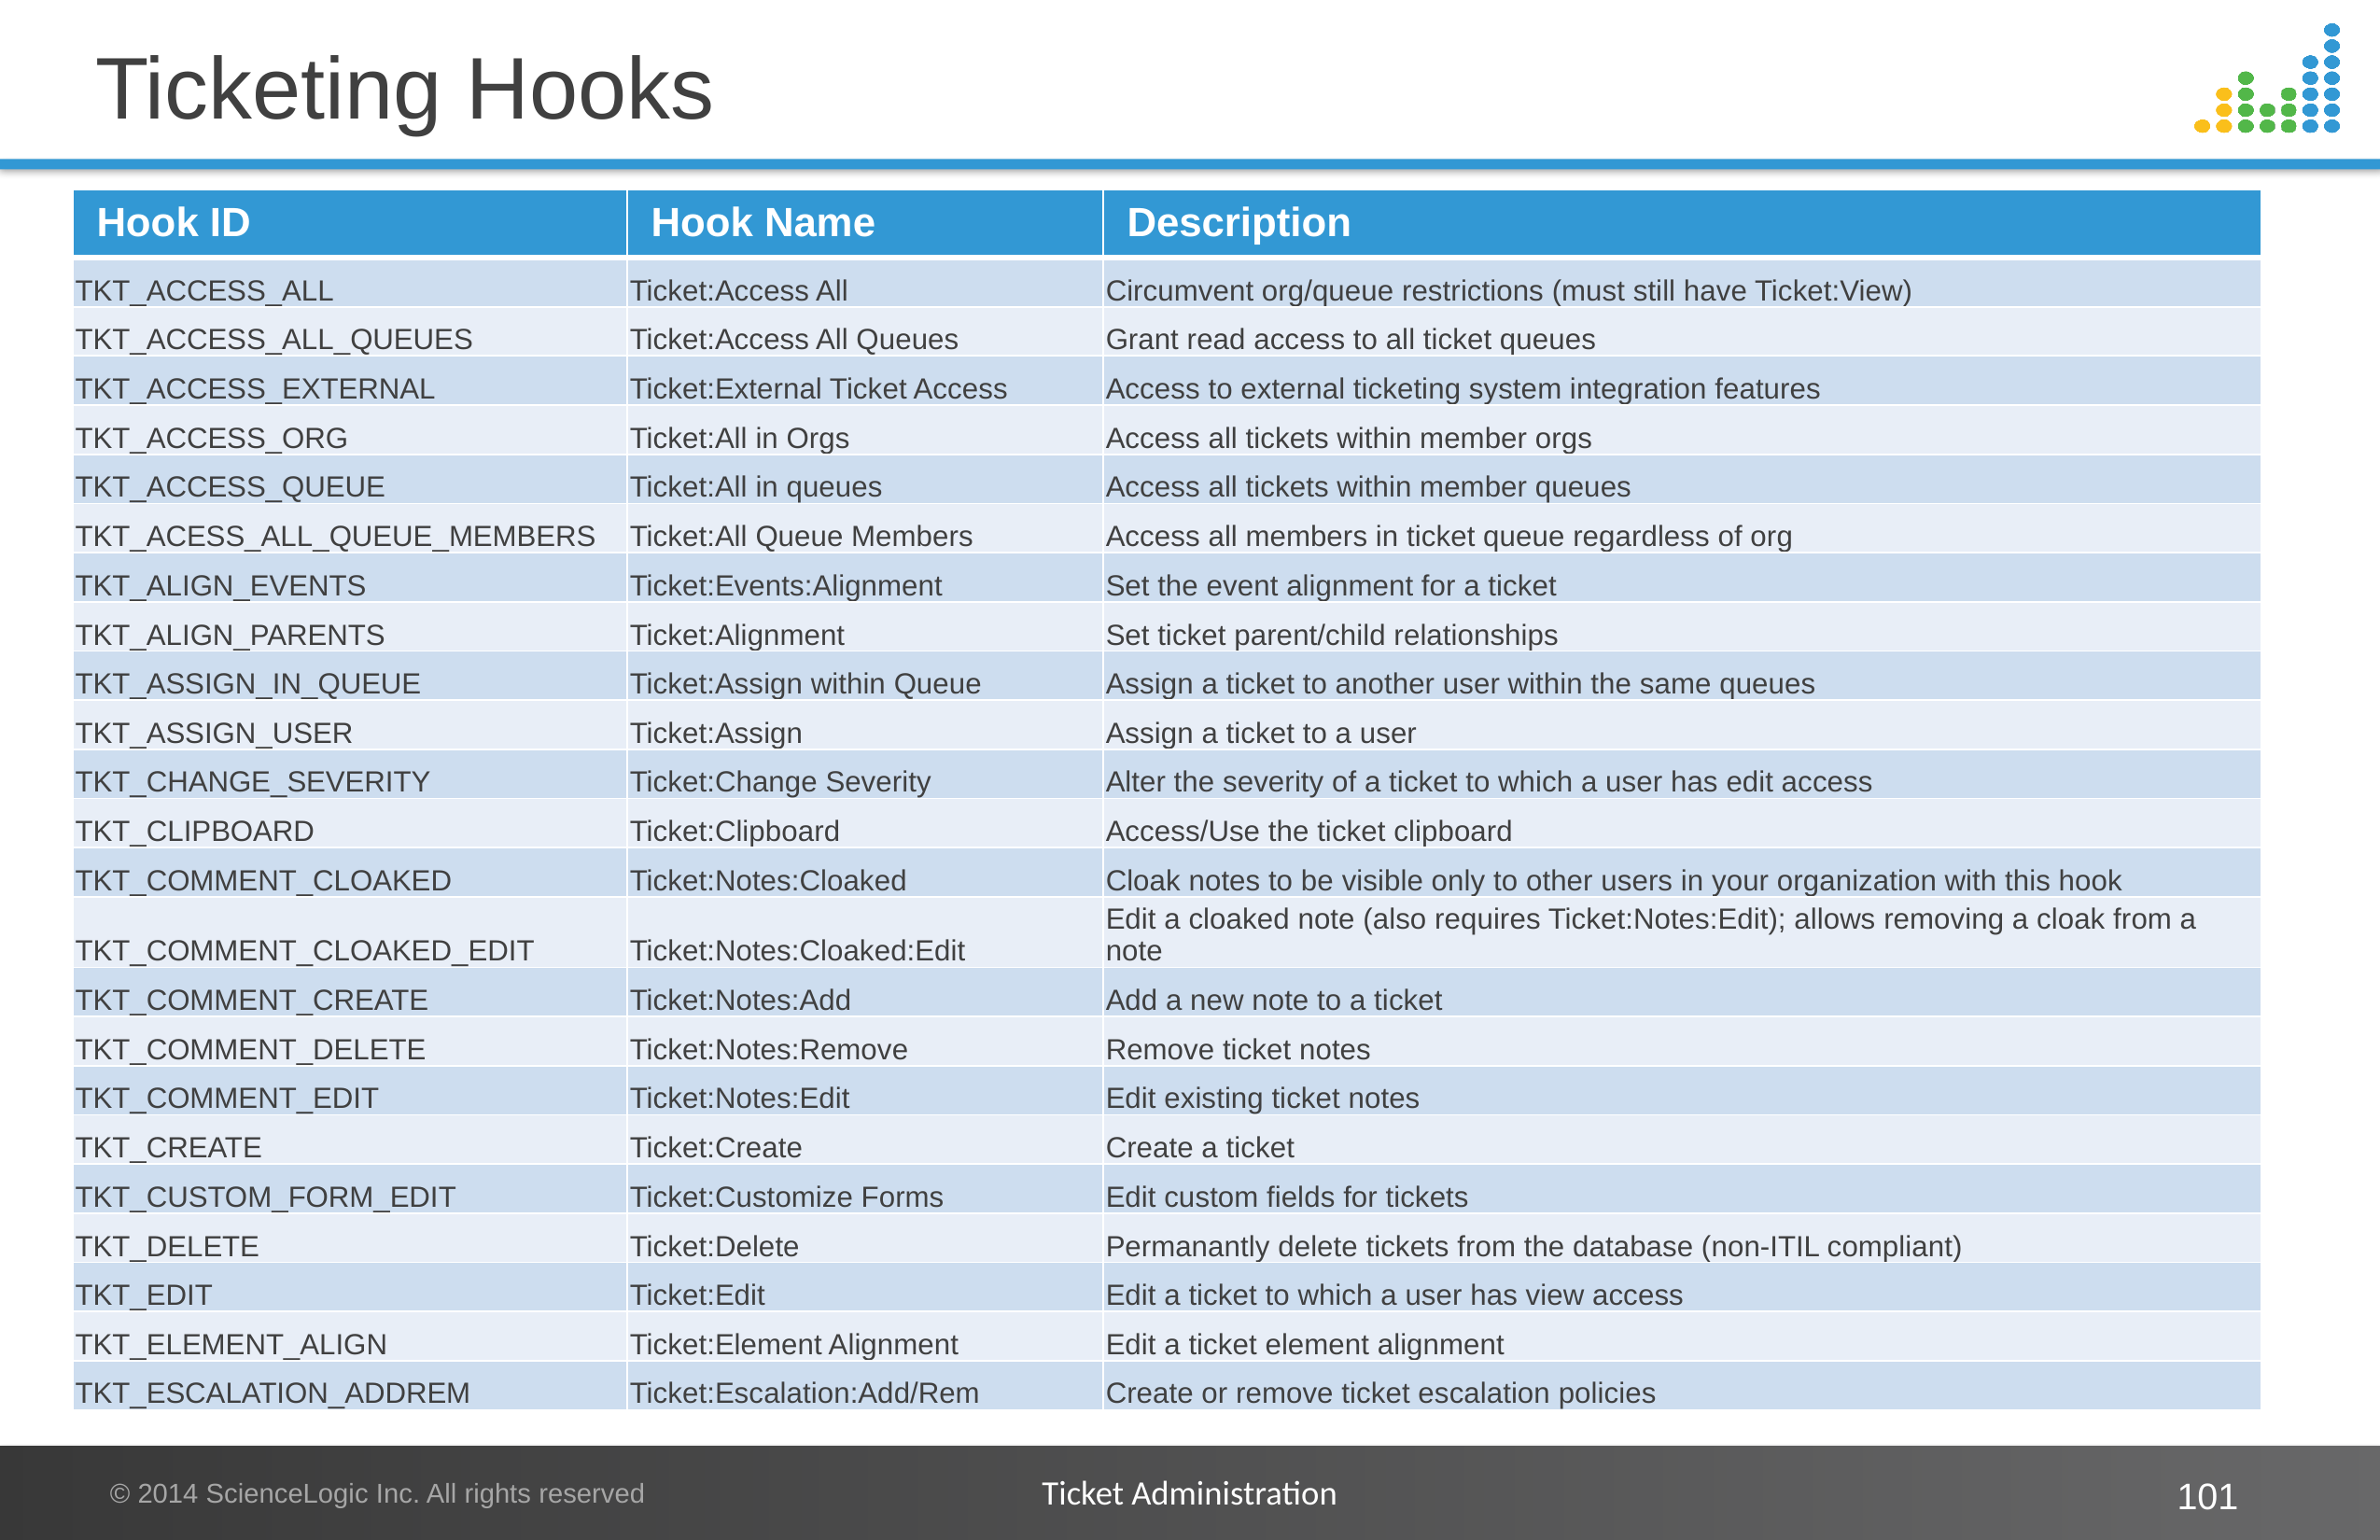

# Ticketing Hooks
| Hook ID | Hook Name | Description |
| --- | --- | --- |
| TKT\_ACCESS\_ALL | Ticket:Access All | Circumvent org/queue restrictions (must still have Ticket:View) |
| TKT\_ACCESS\_ALL\_QUEUES | Ticket:Access All Queues | Grant read access to all ticket queues |
| TKT\_ACCESS\_EXTERNAL | Ticket:External Ticket Access | Access to external ticketing system integration features |
| TKT\_ACCESS\_ORG | Ticket:All in Orgs | Access all tickets within member orgs |
| TKT\_ACCESS\_QUEUE | Ticket:All in queues | Access all tickets within member queues |
| TKT\_ACESS\_ALL\_QUEUE\_MEMBERS | Ticket:All Queue Members | Access all members in ticket queue regardless of org |
| TKT\_ALIGN\_EVENTS | Ticket:Events:Alignment | Set the event alignment for a ticket |
| TKT\_ALIGN\_PARENTS | Ticket:Alignment | Set ticket parent/child relationships |
| TKT\_ASSIGN\_IN\_QUEUE | Ticket:Assign within Queue | Assign a ticket to another user within the same queues |
| TKT\_ASSIGN\_USER | Ticket:Assign | Assign a ticket to a user |
| TKT\_CHANGE\_SEVERITY | Ticket:Change Severity | Alter the severity of a ticket to which a user has edit access |
| TKT\_CLIPBOARD | Ticket:Clipboard | Access/Use the ticket clipboard |
| TKT\_COMMENT\_CLOAKED | Ticket:Notes:Cloaked | Cloak notes to be visible only to other users in your organization with this hook |
| TKT\_COMMENT\_CLOAKED\_EDIT | Ticket:Notes:Cloaked:Edit | Edit a cloaked note (also requires Ticket:Notes:Edit); allows removing a cloak from a note |
| TKT\_COMMENT\_CREATE | Ticket:Notes:Add | Add a new note to a ticket |
| TKT\_COMMENT\_DELETE | Ticket:Notes:Remove | Remove ticket notes |
| TKT\_COMMENT\_EDIT | Ticket:Notes:Edit | Edit existing ticket notes |
| TKT\_CREATE | Ticket:Create | Create a ticket |
| TKT\_CUSTOM\_FORM\_EDIT | Ticket:Customize Forms | Edit custom fields for tickets |
| TKT\_DELETE | Ticket:Delete | Permanantly delete tickets from the database (non-ITIL compliant) |
| TKT\_EDIT | Ticket:Edit | Edit a ticket to which a user has view access |
| TKT\_ELEMENT\_ALIGN | Ticket:Element Alignment | Edit a ticket element alignment |
| TKT\_ESCALATION\_ADDREM | Ticket:Escalation:Add/Rem | Create or remove ticket escalation policies |
Ticket Administration
101